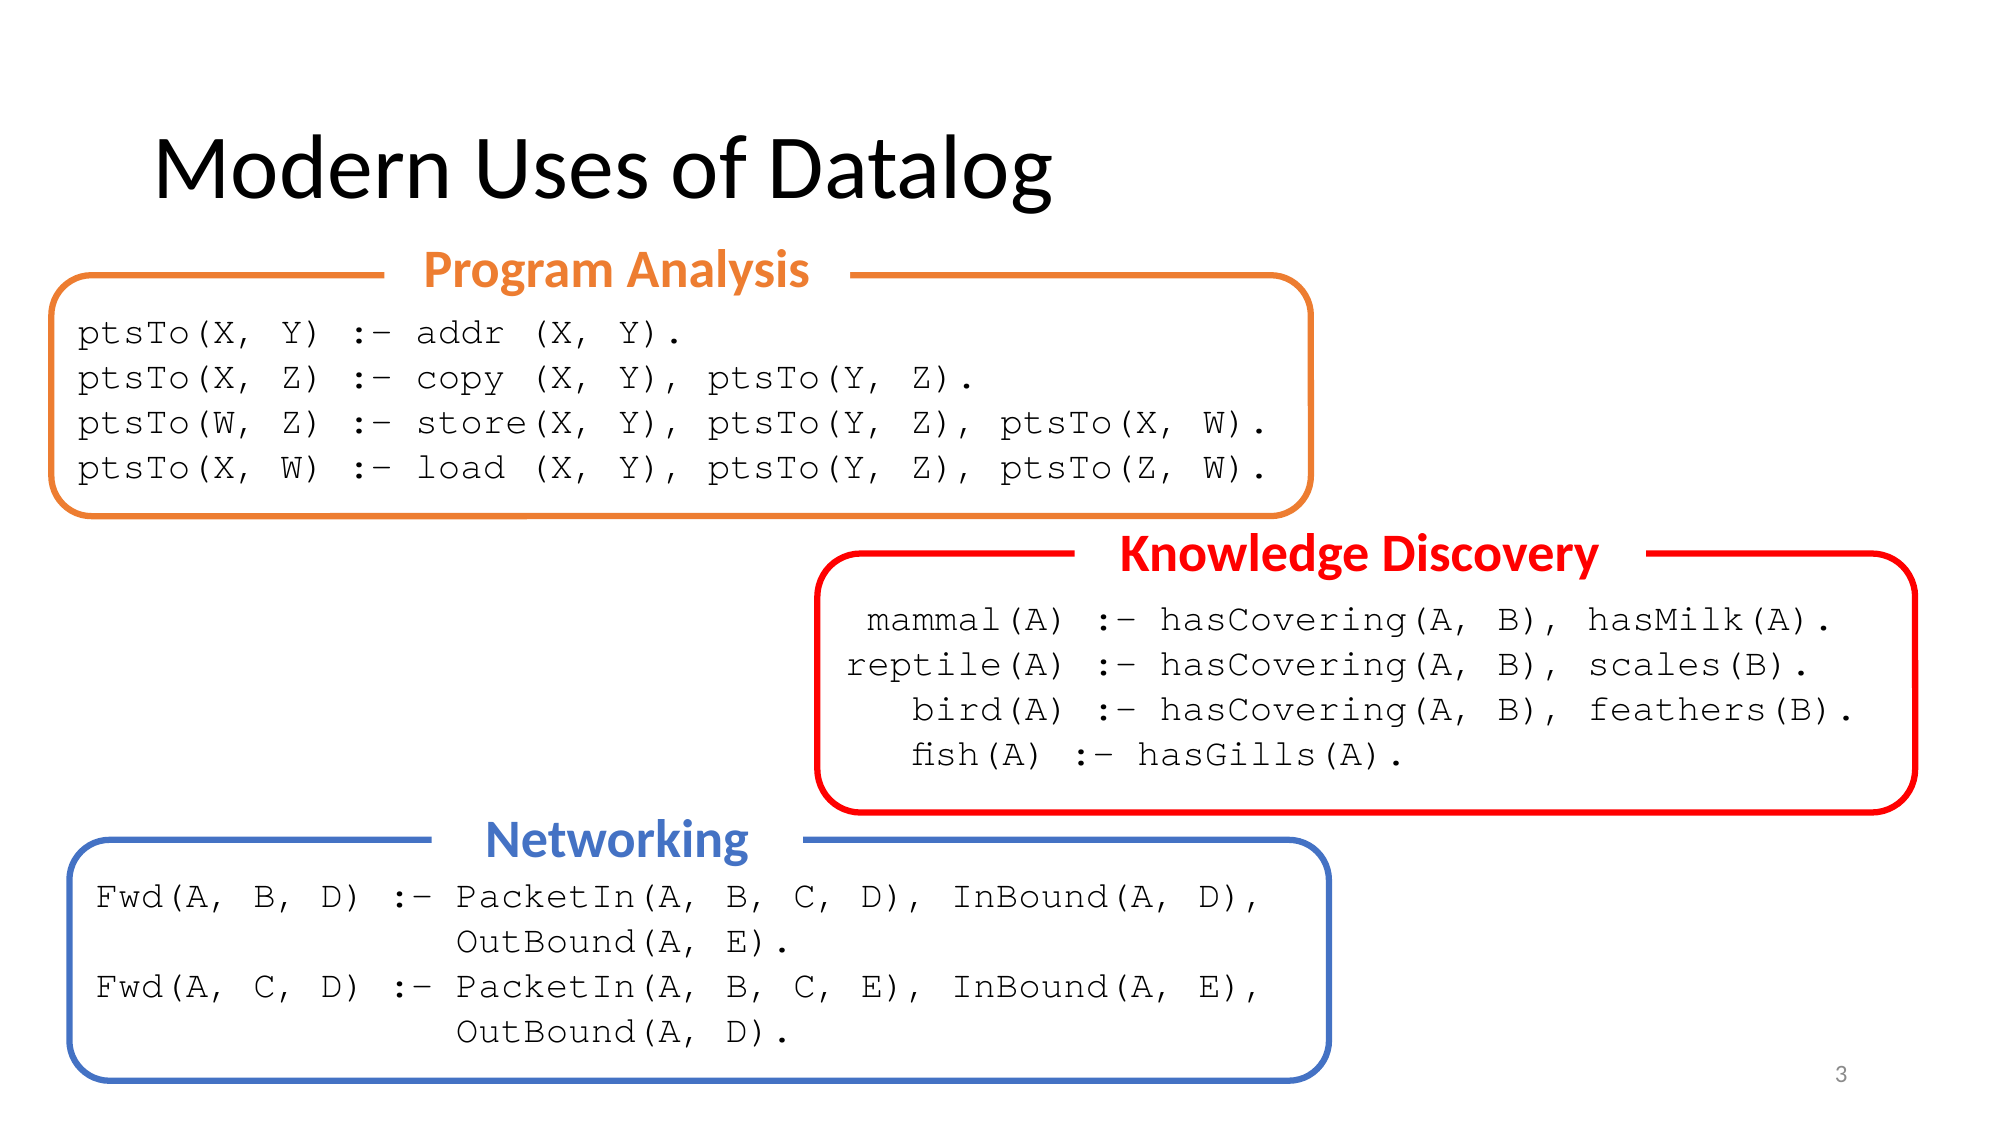

# Modern Uses of Datalog
Program Analysis
ptsTo(X, Y) :- addr (X, Y).
ptsTo(X, Z) :- copy (X, Y), ptsTo(Y, Z).
ptsTo(W, Z) :- store(X, Y), ptsTo(Y, Z), ptsTo(X, W).
ptsTo(X, W) :- load (X, Y), ptsTo(Y, Z), ptsTo(Z, W).
Knowledge Discovery
 mammal(A) :- hasCovering(A, B), hasMilk(A).
reptile(A) :- hasCovering(A, B), scales(B).
   bird(A) :- hasCovering(A, B), feathers(B).
   fish(A) :- hasGills(A).
Networking
Fwd(A, B, D) :- PacketIn(A, B, C, D), InBound(A, D),
                OutBound(A, E).
Fwd(A, C, D) :- PacketIn(A, B, C, E), InBound(A, E),
                OutBound(A, D).
3